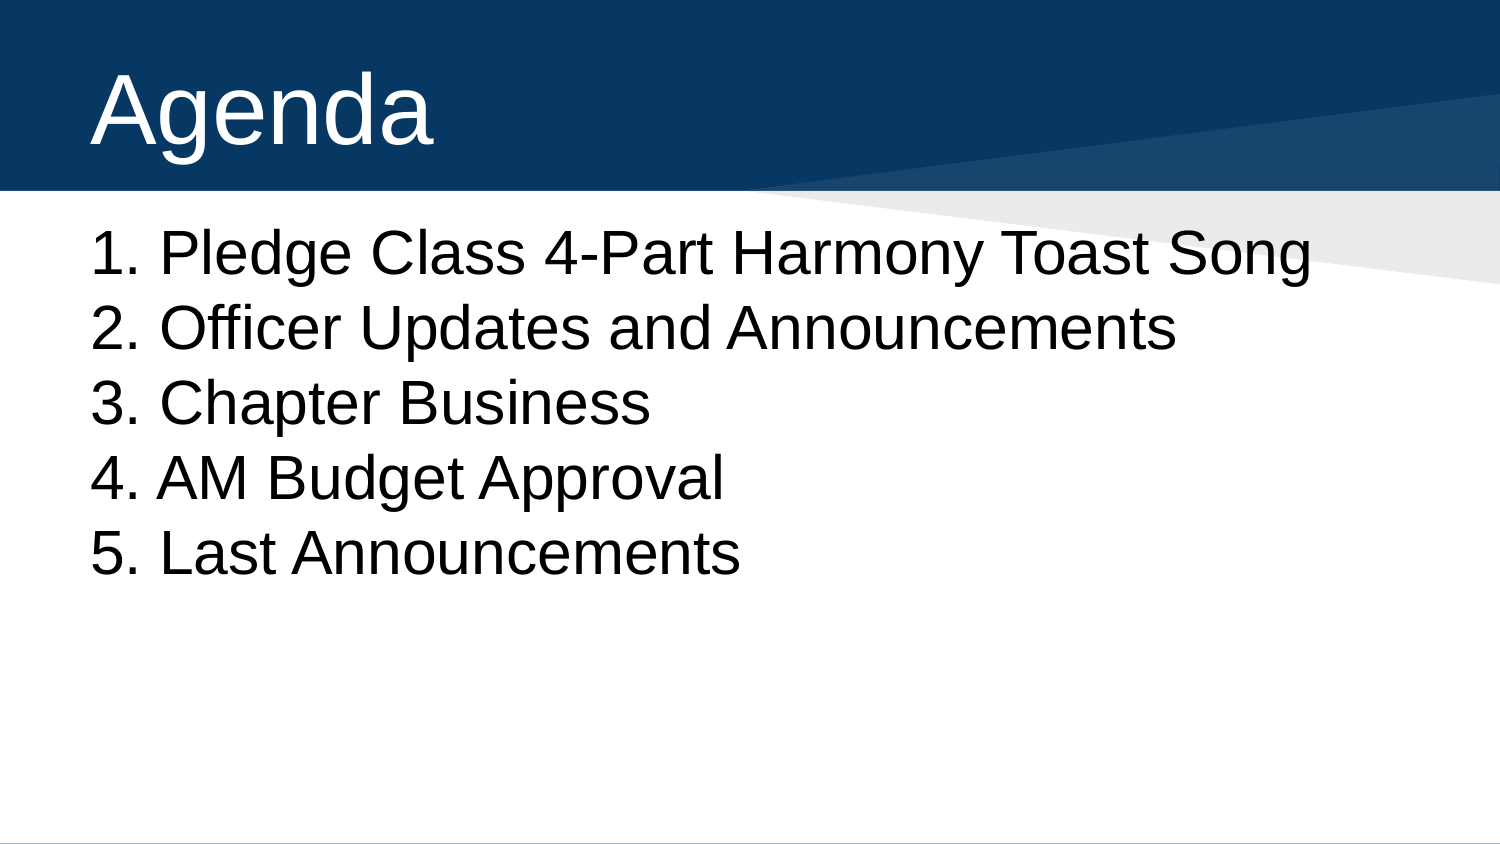

# Agenda
1. Pledge Class 4-Part Harmony Toast Song
2. Officer Updates and Announcements
3. Chapter Business
4. AM Budget Approval
5. Last Announcements